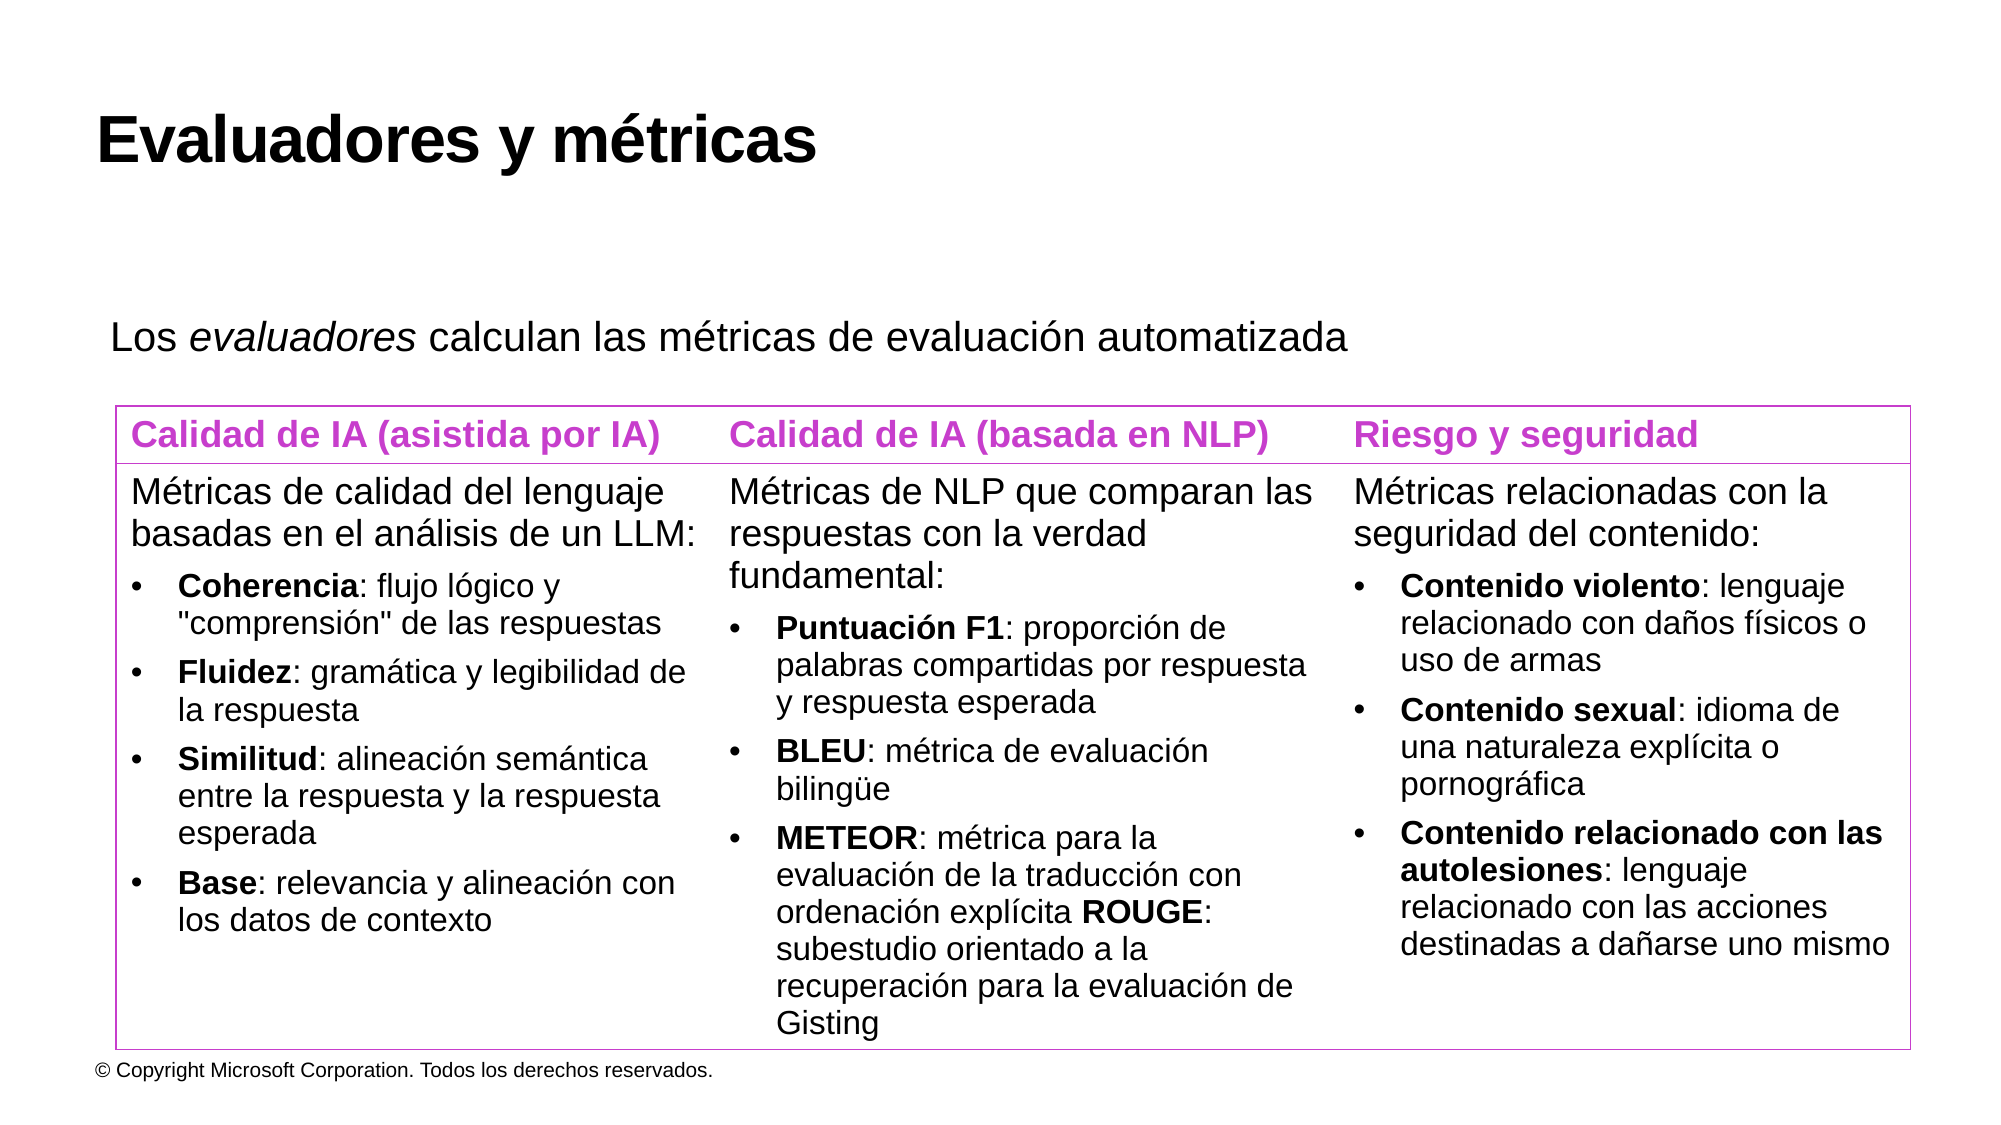

# Evaluadores y métricas
Los evaluadores calculan las métricas de evaluación automatizada
| Calidad de IA (asistida por IA) | Calidad de IA (basada en NLP) | Riesgo y seguridad |
| --- | --- | --- |
| Métricas de calidad del lenguaje basadas en el análisis de un LLM: Coherencia: flujo lógico y "comprensión" de las respuestas Fluidez: gramática y legibilidad de la respuesta Similitud: alineación semántica entre la respuesta y la respuesta esperada Base: relevancia y alineación con los datos de contexto | Métricas de NLP que comparan las respuestas con la verdad fundamental: Puntuación F1: proporción de palabras compartidas por respuesta y respuesta esperada BLEU: métrica de evaluación bilingüe METEOR: métrica para la evaluación de la traducción con ordenación explícita ROUGE: subestudio orientado a la recuperación para la evaluación de Gisting | Métricas relacionadas con la seguridad del contenido: Contenido violento: lenguaje relacionado con daños físicos o uso de armas Contenido sexual: idioma de una naturaleza explícita o pornográfica Contenido relacionado con las autolesiones: lenguaje relacionado con las acciones destinadas a dañarse uno mismo |
© Copyright Microsoft Corporation. Todos los derechos reservados.